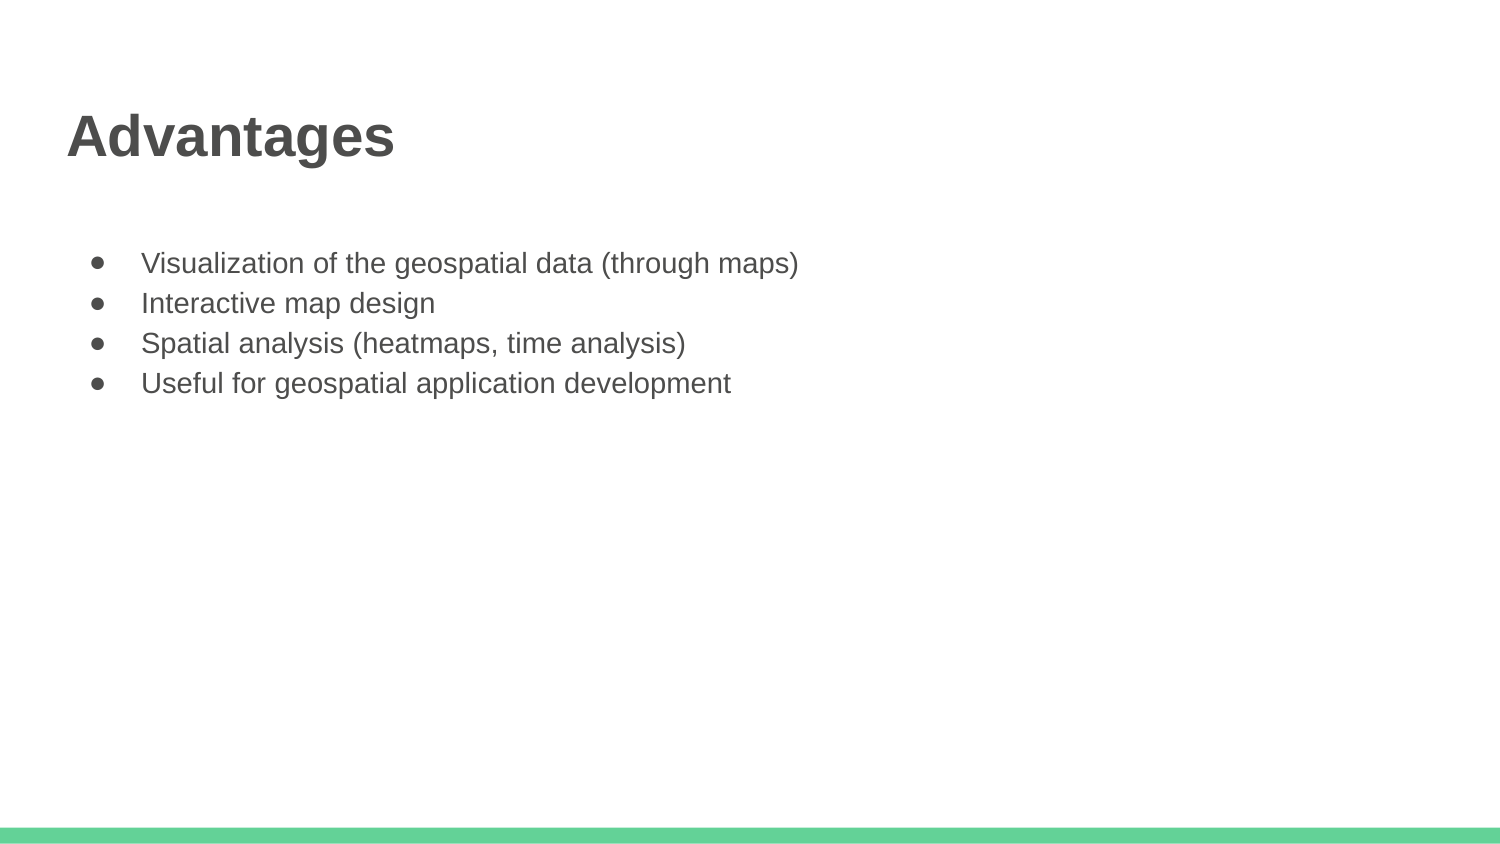

# Advantages

Visualization of the geospatial data (through maps)
Interactive map design
Spatial analysis (heatmaps, time analysis)
Useful for geospatial application development